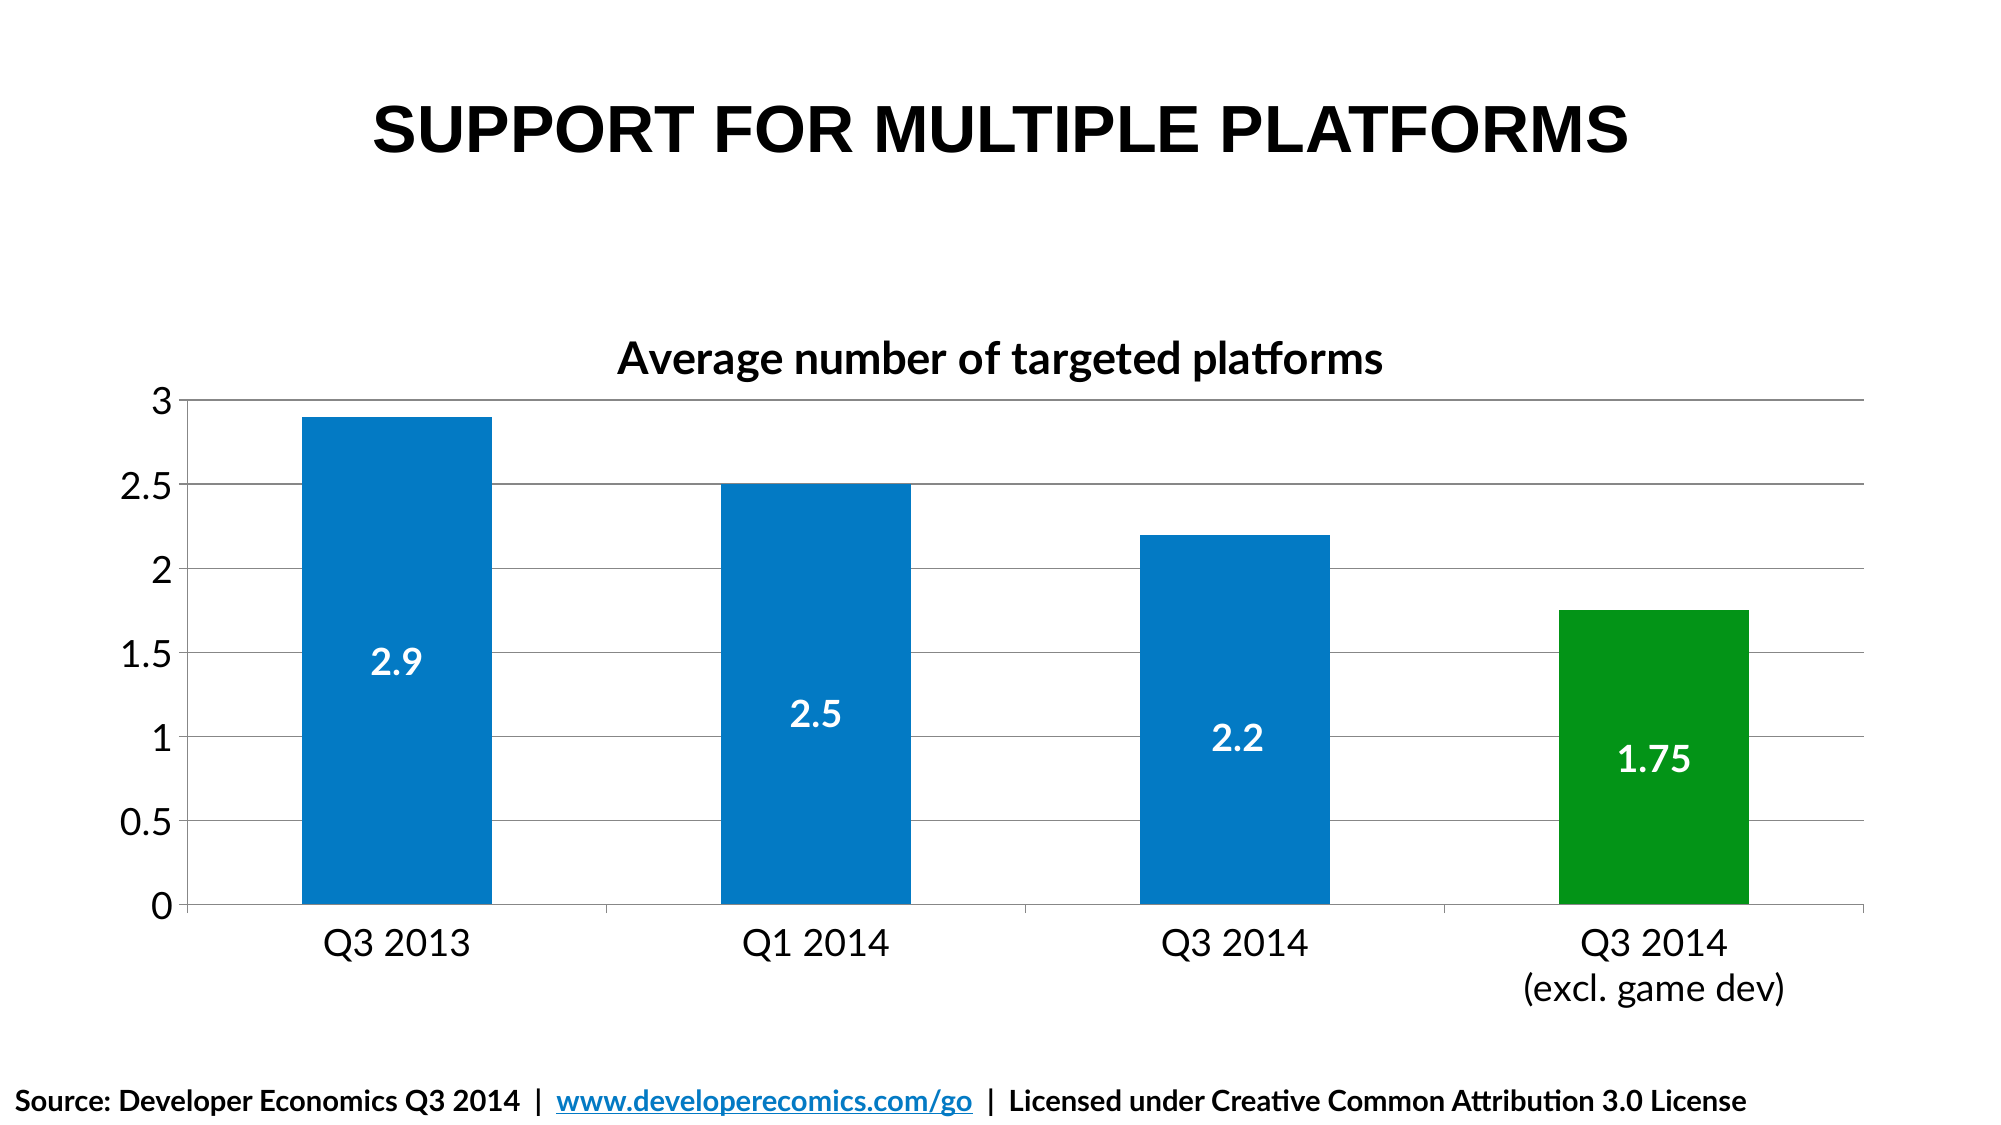

# SUPPORT FOR MULTIPLE PLATFORMS

### Chart: Average number of targeted platforms

| Category | AVG number of targeted platoforms | AVG number of targeted platoforms2 |
|---|---|---|
| Q3 2013 | 2.9 | None |
| Q1 2014 | 2.5 | None |
| Q3 2014 | 2.2 | None |
| Q3 2014
(excl. game dev) | None | 1.75 |
Source: Developer Economics Q3 2014  |  www.developerecomics.com/go  |  Licensed under Creative Common Attribution 3.0 License